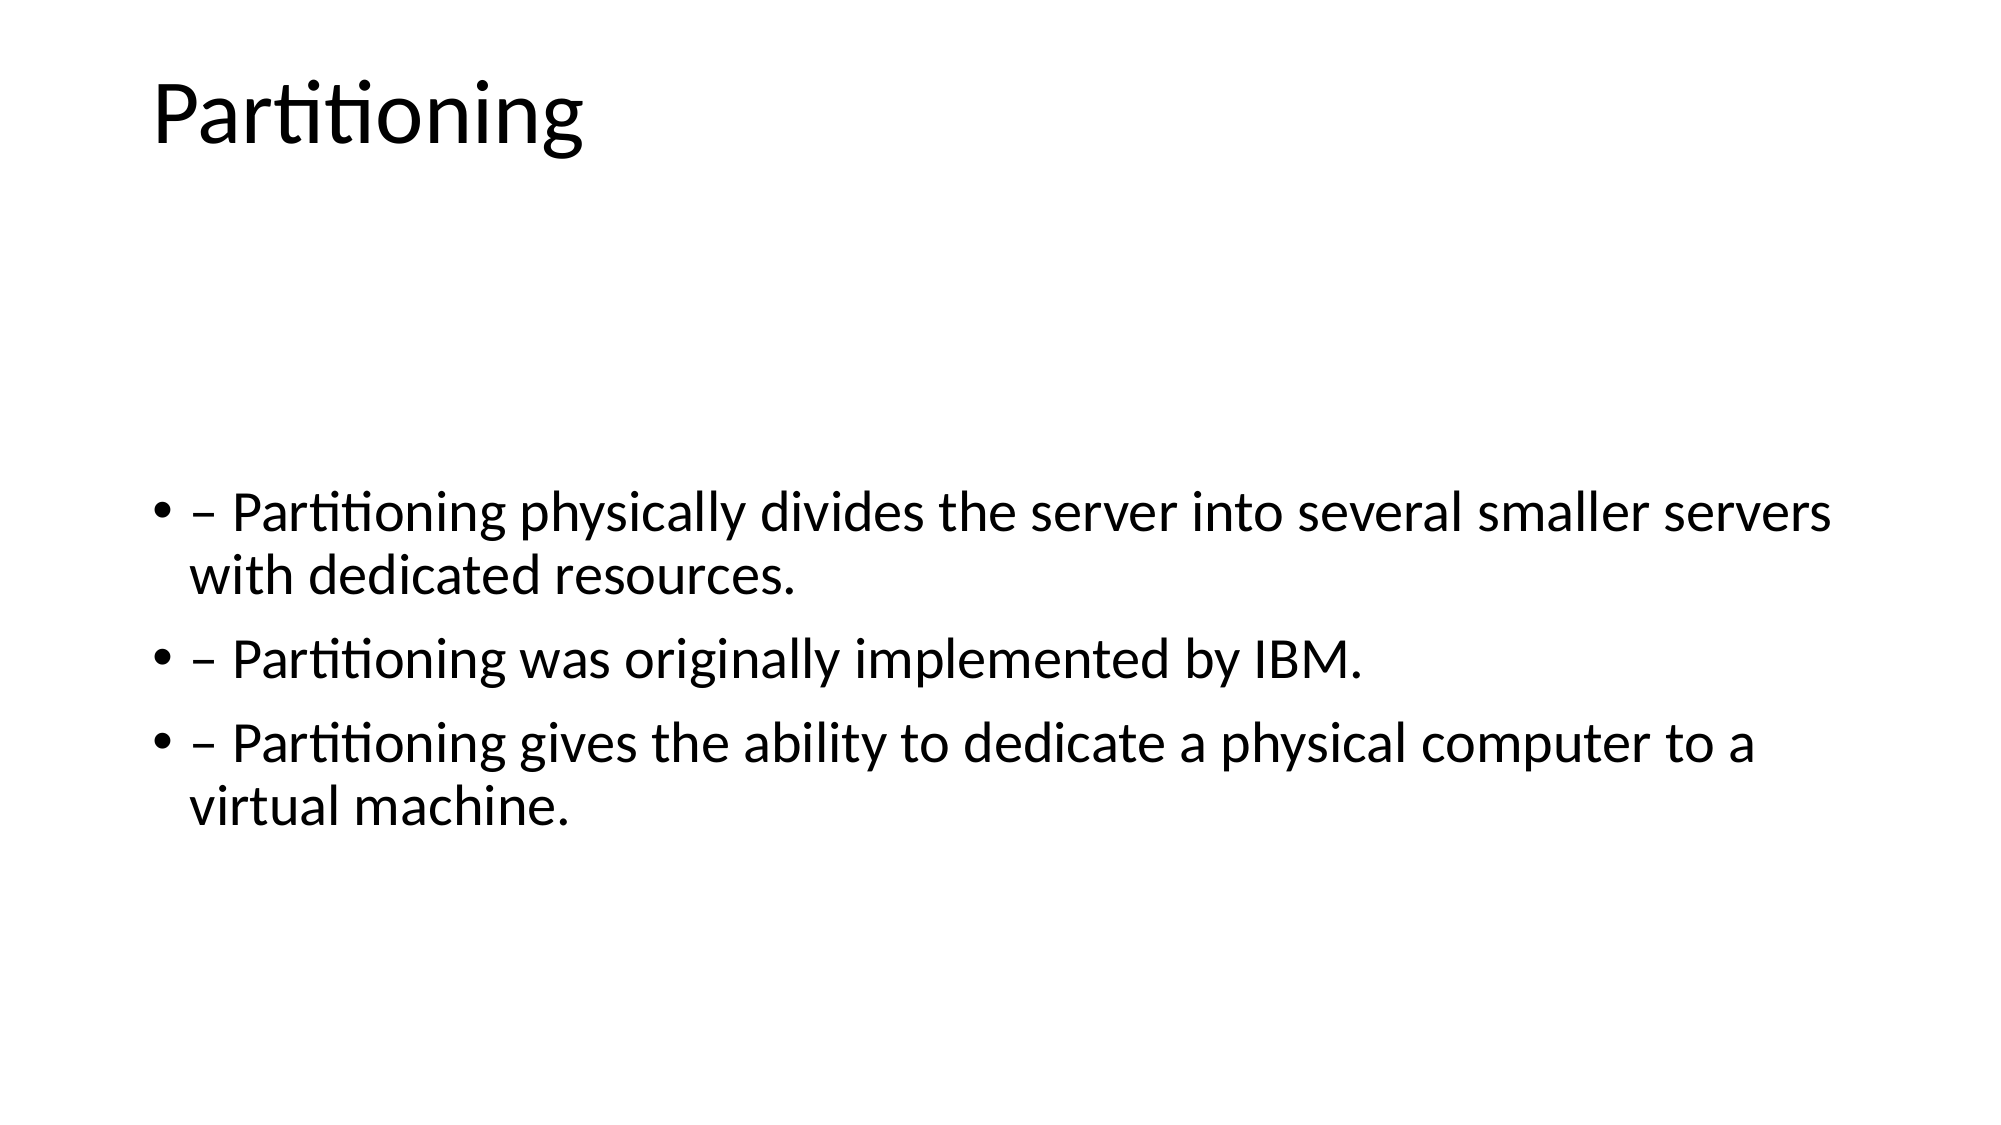

# Partitioning

– Partitioning physically divides the server into several smaller servers with dedicated resources.
– Partitioning was originally implemented by IBM.
– Partitioning gives the ability to dedicate a physical computer to a virtual machine.